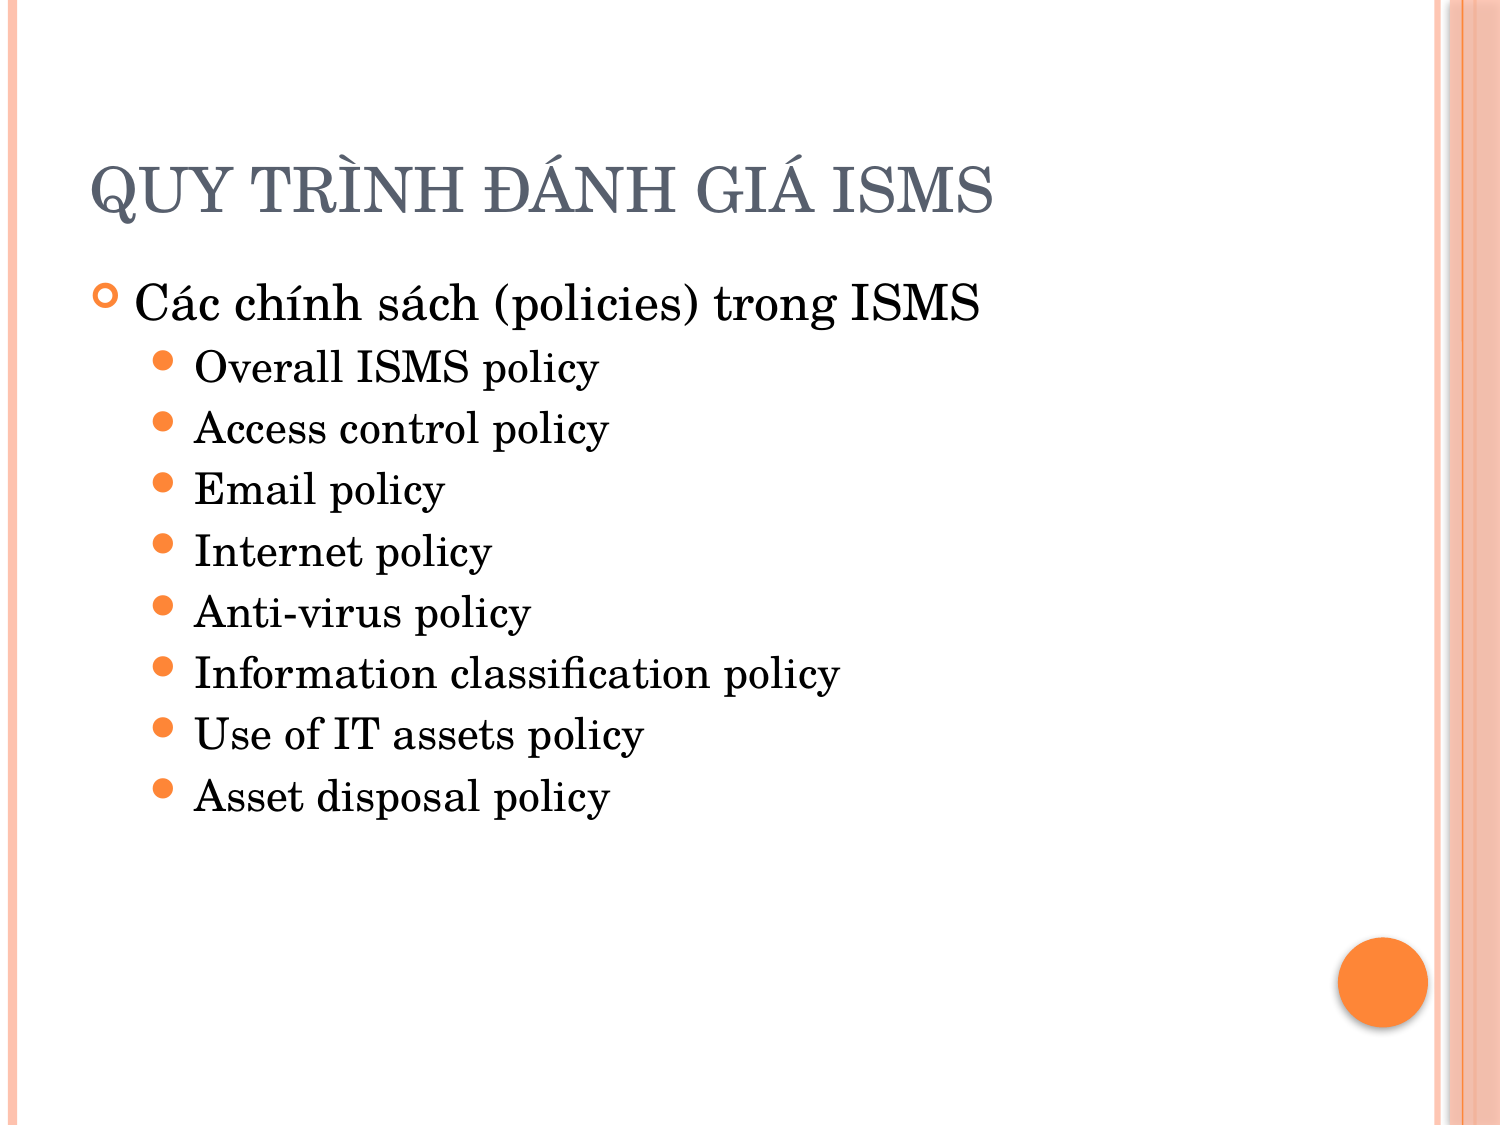

# Quy trình đánh giá ISMS
Các chính sách (policies) trong ISMS
Overall ISMS policy
Access control policy
Email policy
Internet policy
Anti-virus policy
Information classification policy
Use of IT assets policy
Asset disposal policy